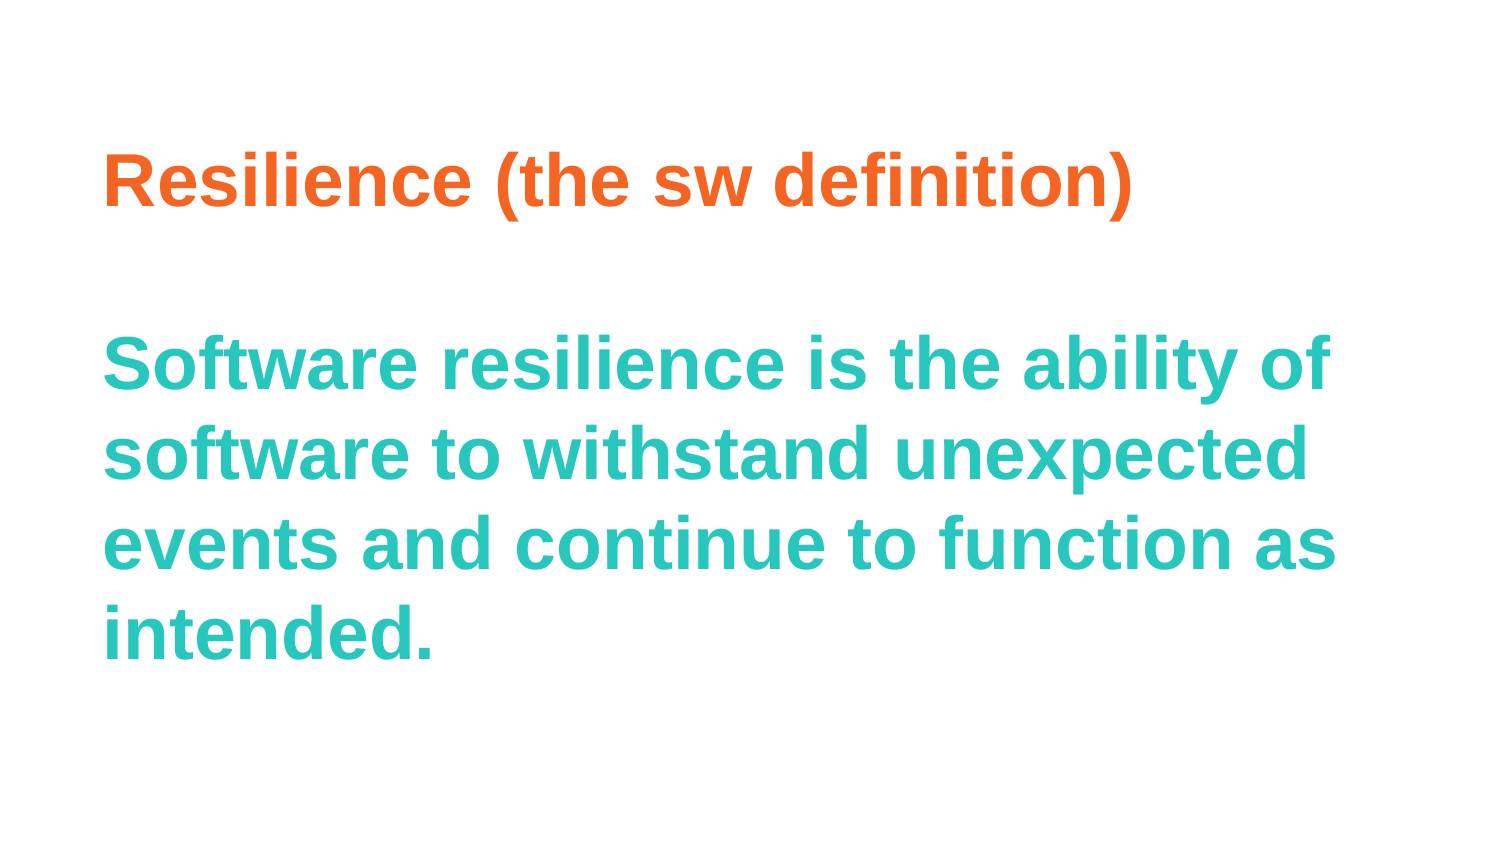

Resilience (the sw definition)
Software resilience is the ability of software to withstand unexpected events and continue to function as intended.